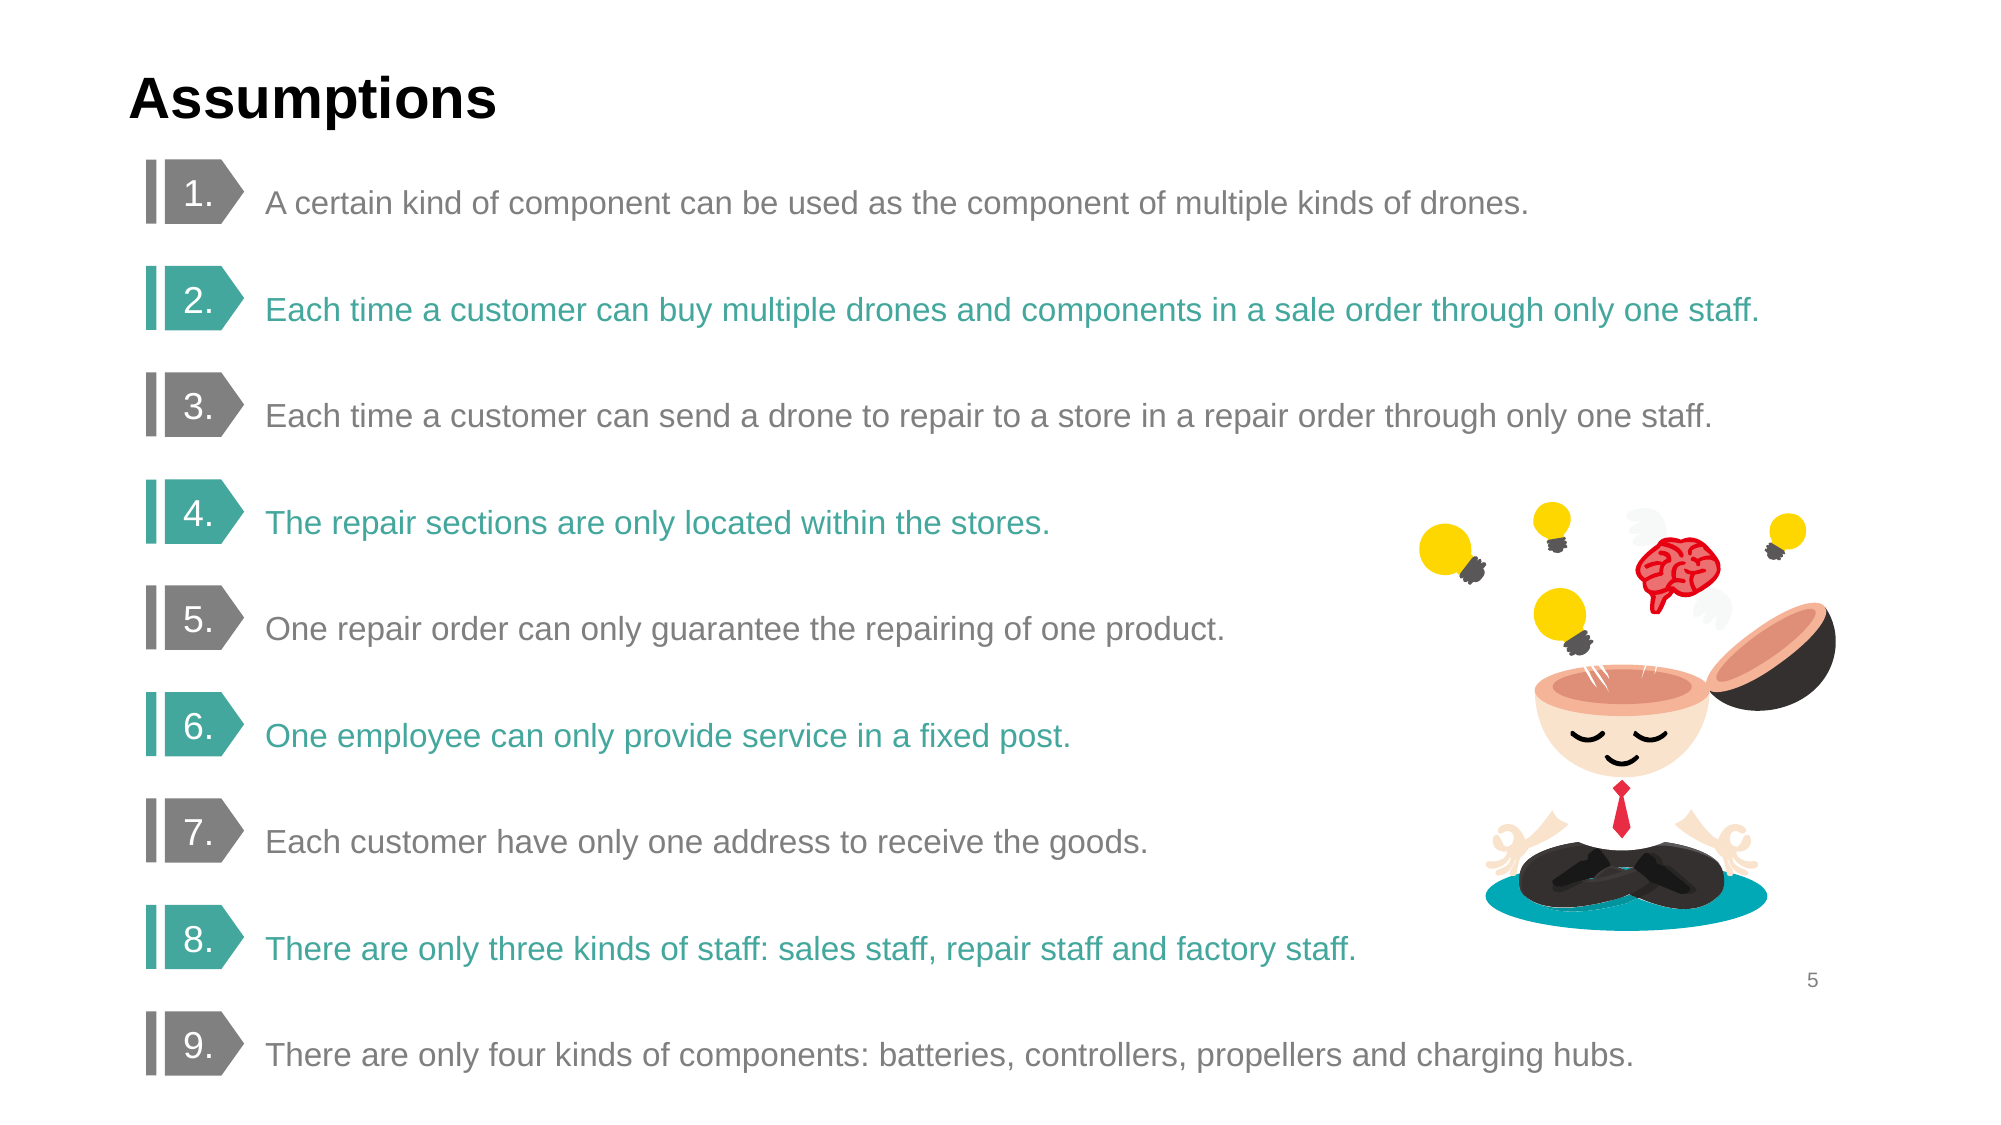

# Assumptions
A certain kind of component can be used as the component of multiple kinds of drones.

1.
Each time a customer can buy multiple drones and components in a sale order through only one staff.

2.
Each time a customer can send a drone to repair to a store in a repair order through only one staff.

3.
The repair sections are only located within the stores.

4.

One repair order can only guarantee the repairing of one product.

5.
One employee can only provide service in a fixed post.

6.
Each customer have only one address to receive the goods.

7.
There are only three kinds of staff: sales staff, repair staff and factory staff.

8.
5
There are only four kinds of components: batteries, controllers, propellers and charging hubs.

9.